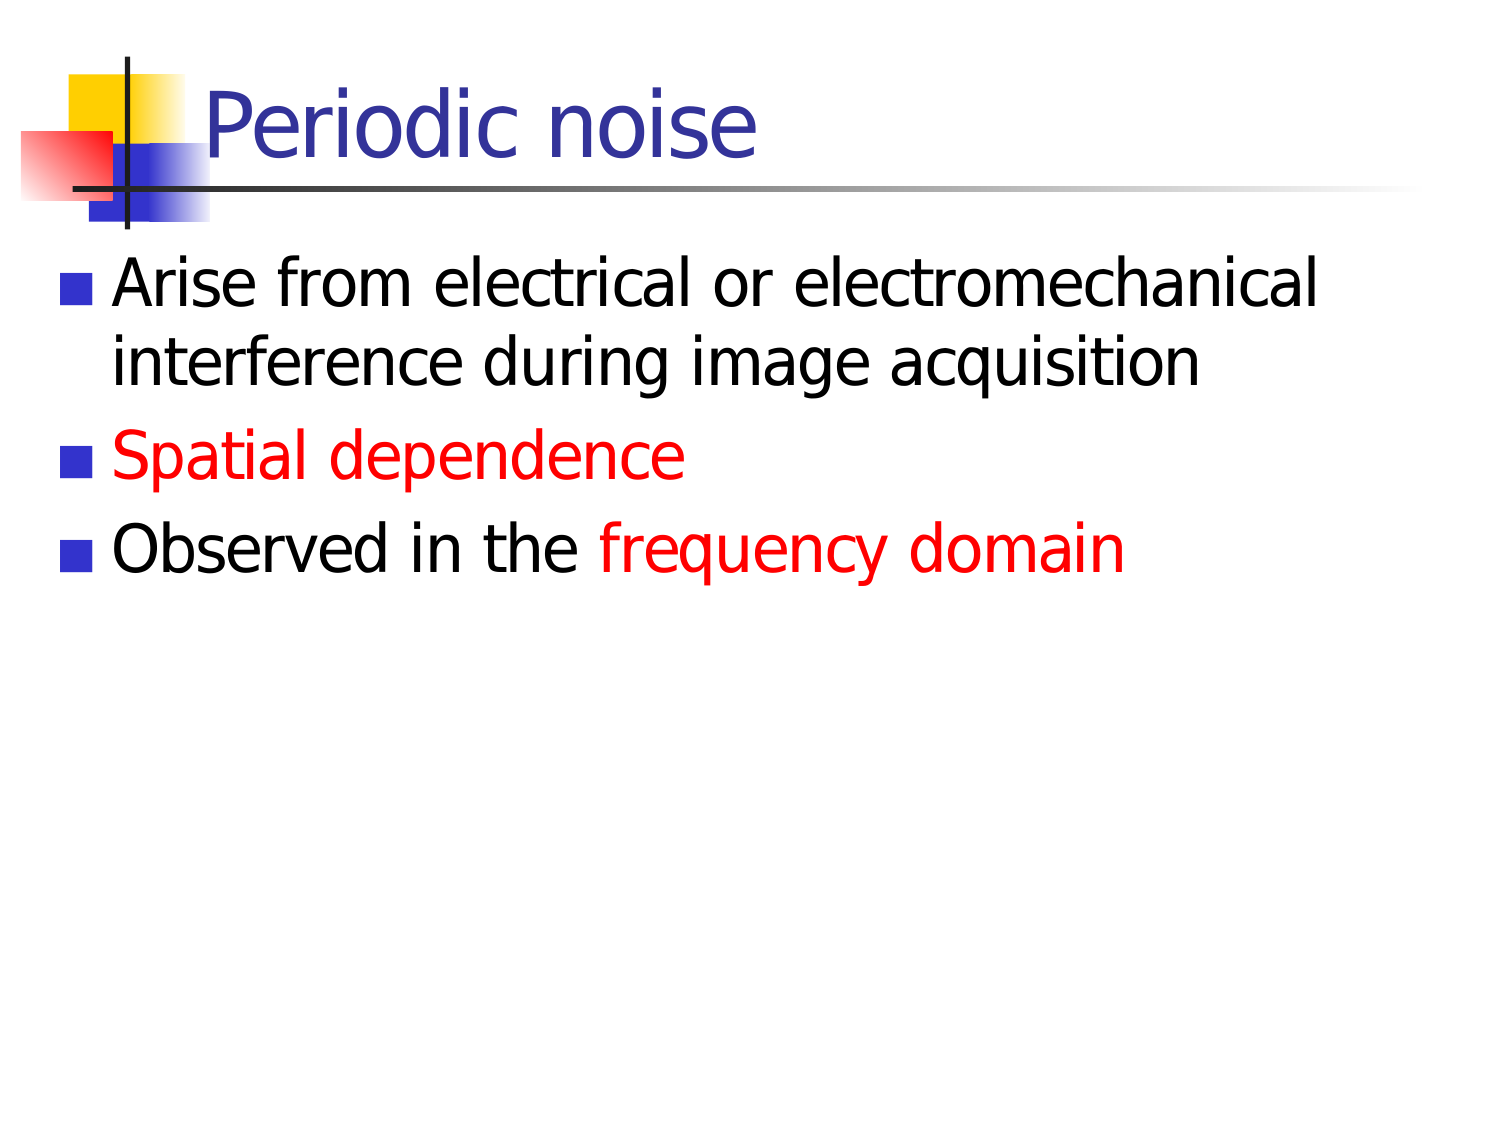

# Periodic noise
Arise from electrical or electromechanical interference during image acquisition
Spatial dependence
Observed in the frequency domain